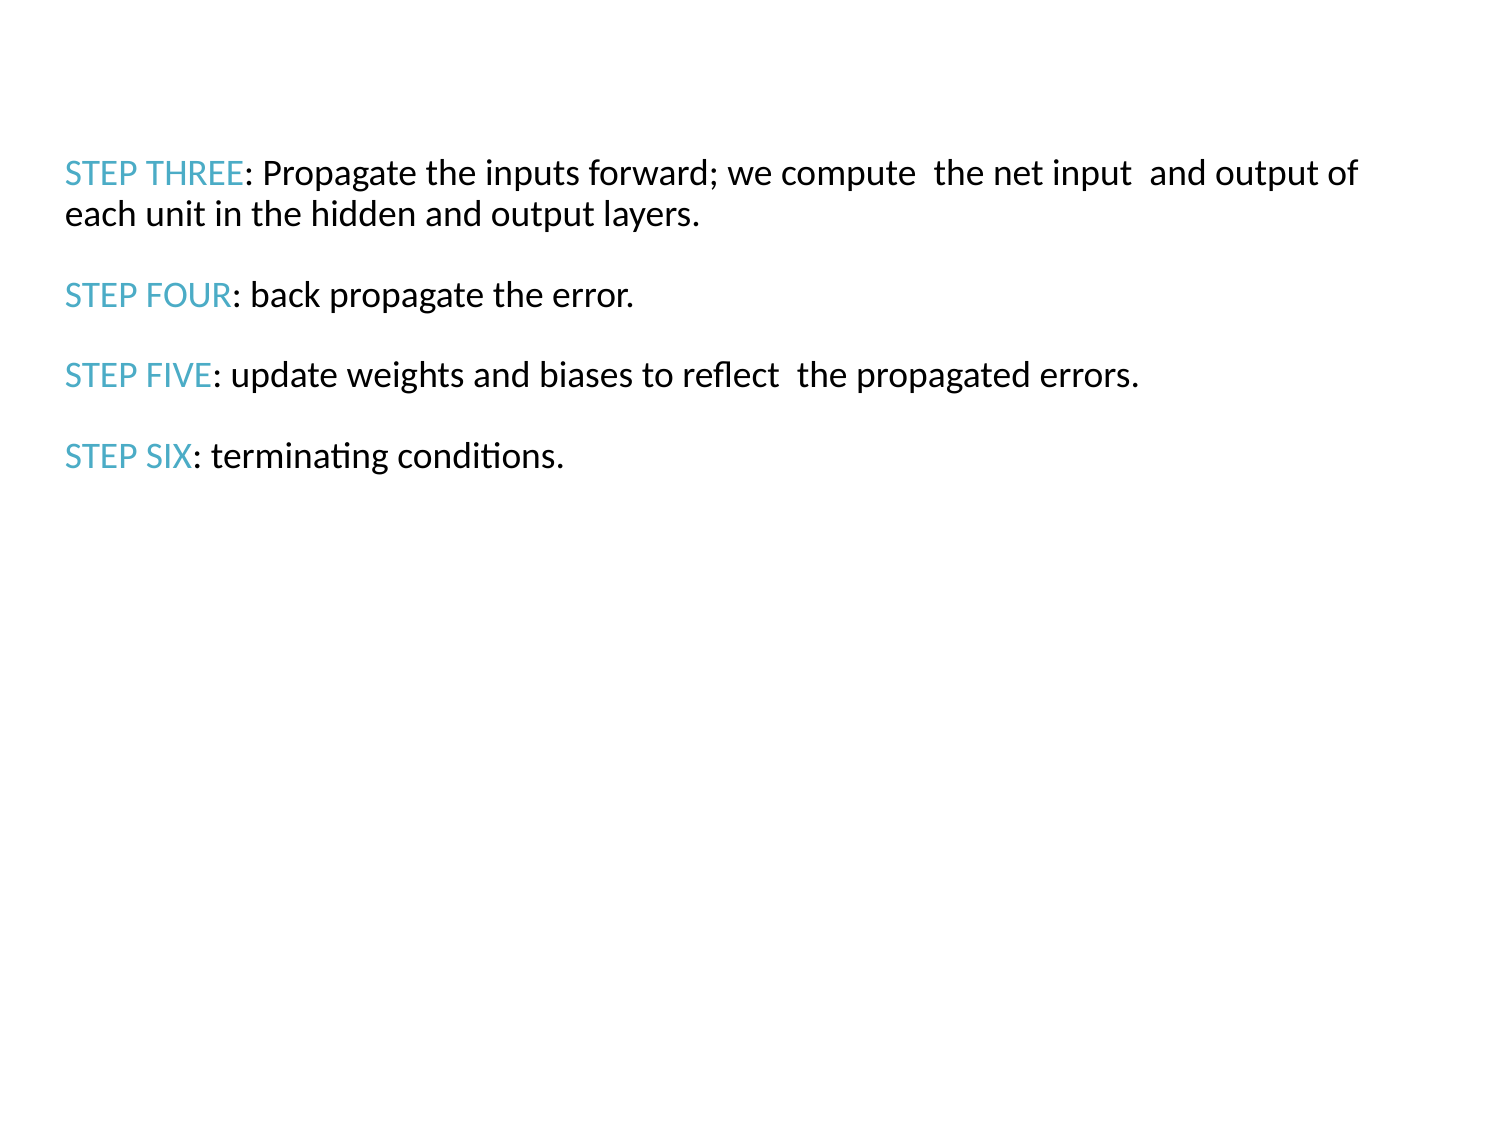

STEP THREE: Propagate the inputs forward; we compute  the net input  and output of each unit in the hidden and output layers.

STEP FOUR: back propagate the error.

STEP FIVE: update weights and biases to reflect  the propagated errors.

STEP SIX: terminating conditions.